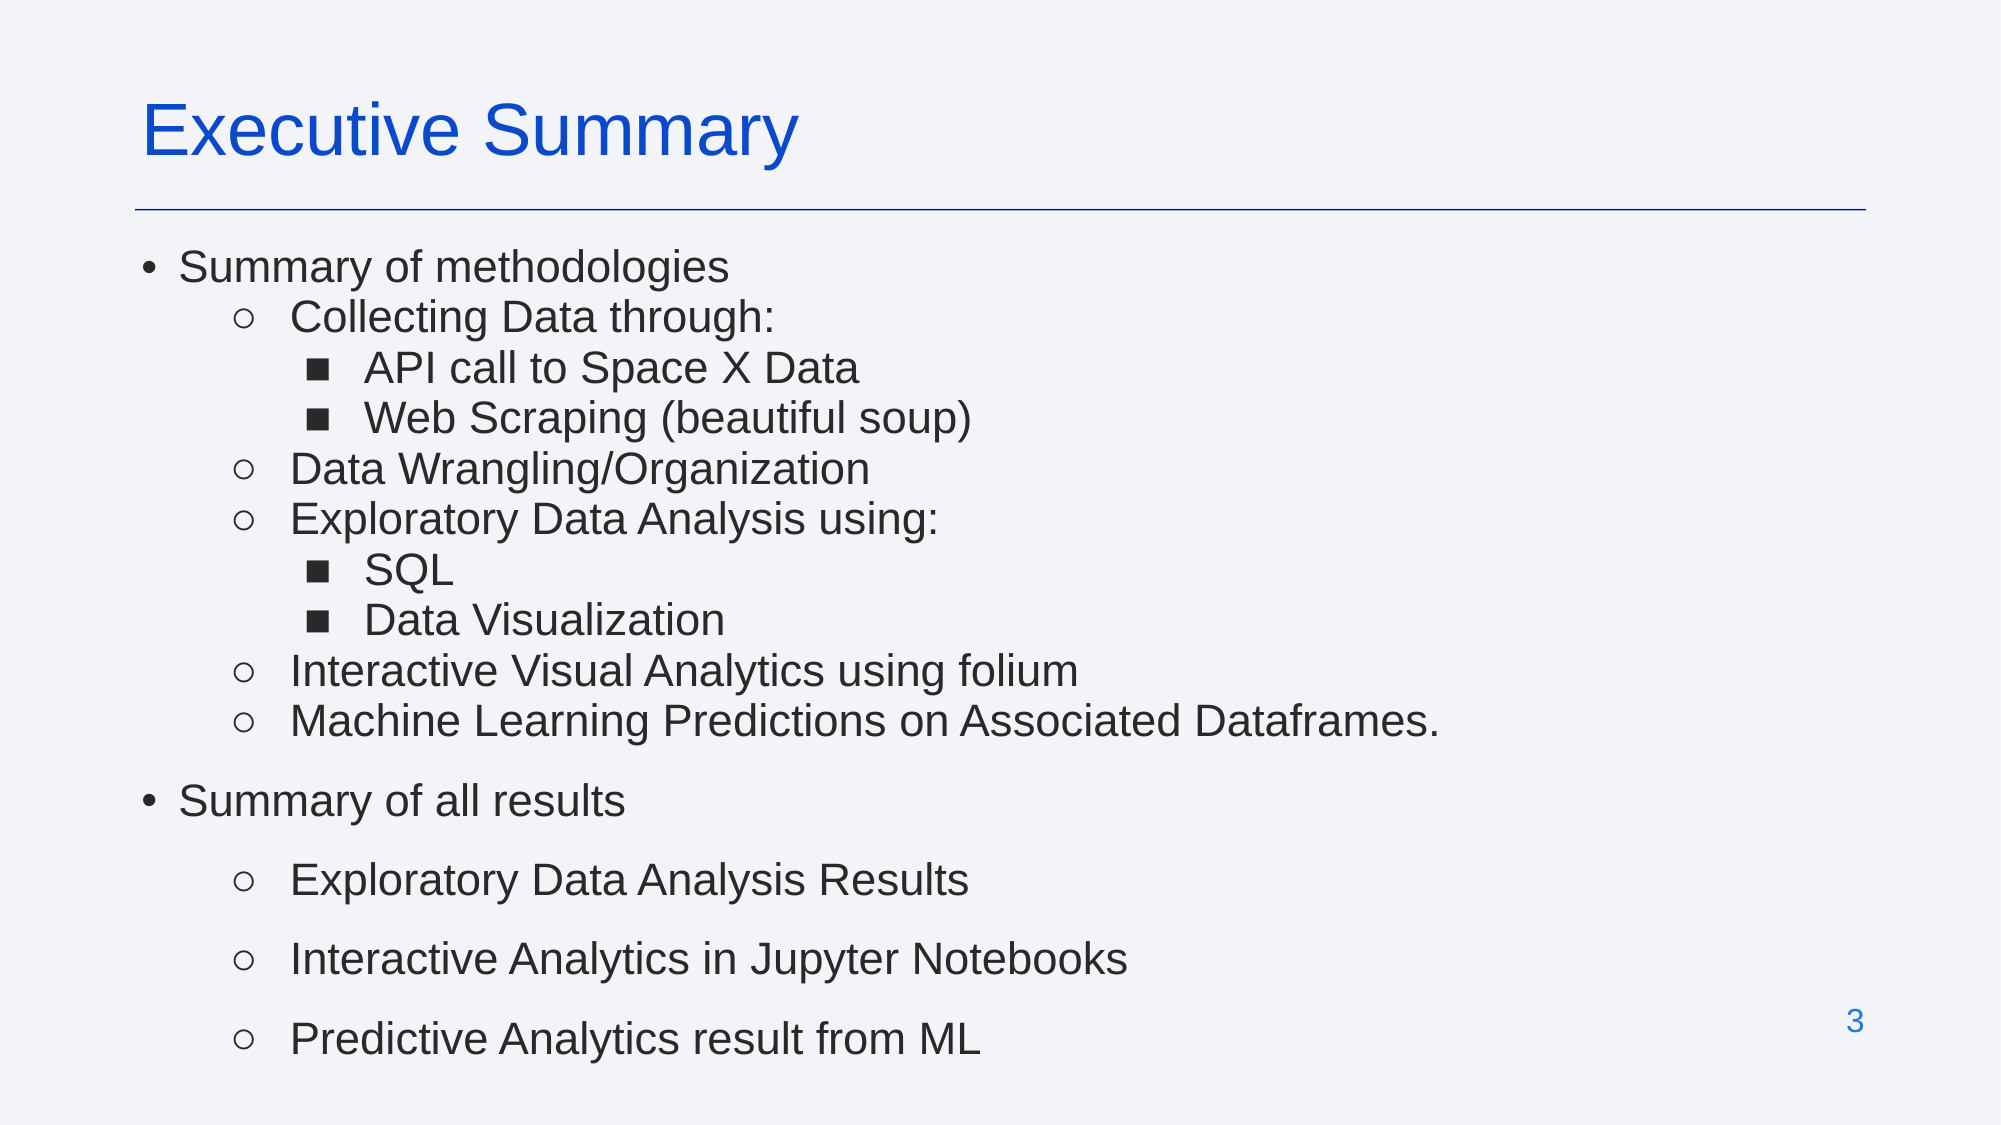

Executive Summary
Summary of methodologies
Collecting Data through:
API call to Space X Data
Web Scraping (beautiful soup)
Data Wrangling/Organization
Exploratory Data Analysis using:
SQL
Data Visualization
Interactive Visual Analytics using folium
Machine Learning Predictions on Associated Dataframes.
Summary of all results
Exploratory Data Analysis Results
Interactive Analytics in Jupyter Notebooks
Predictive Analytics result from ML
3